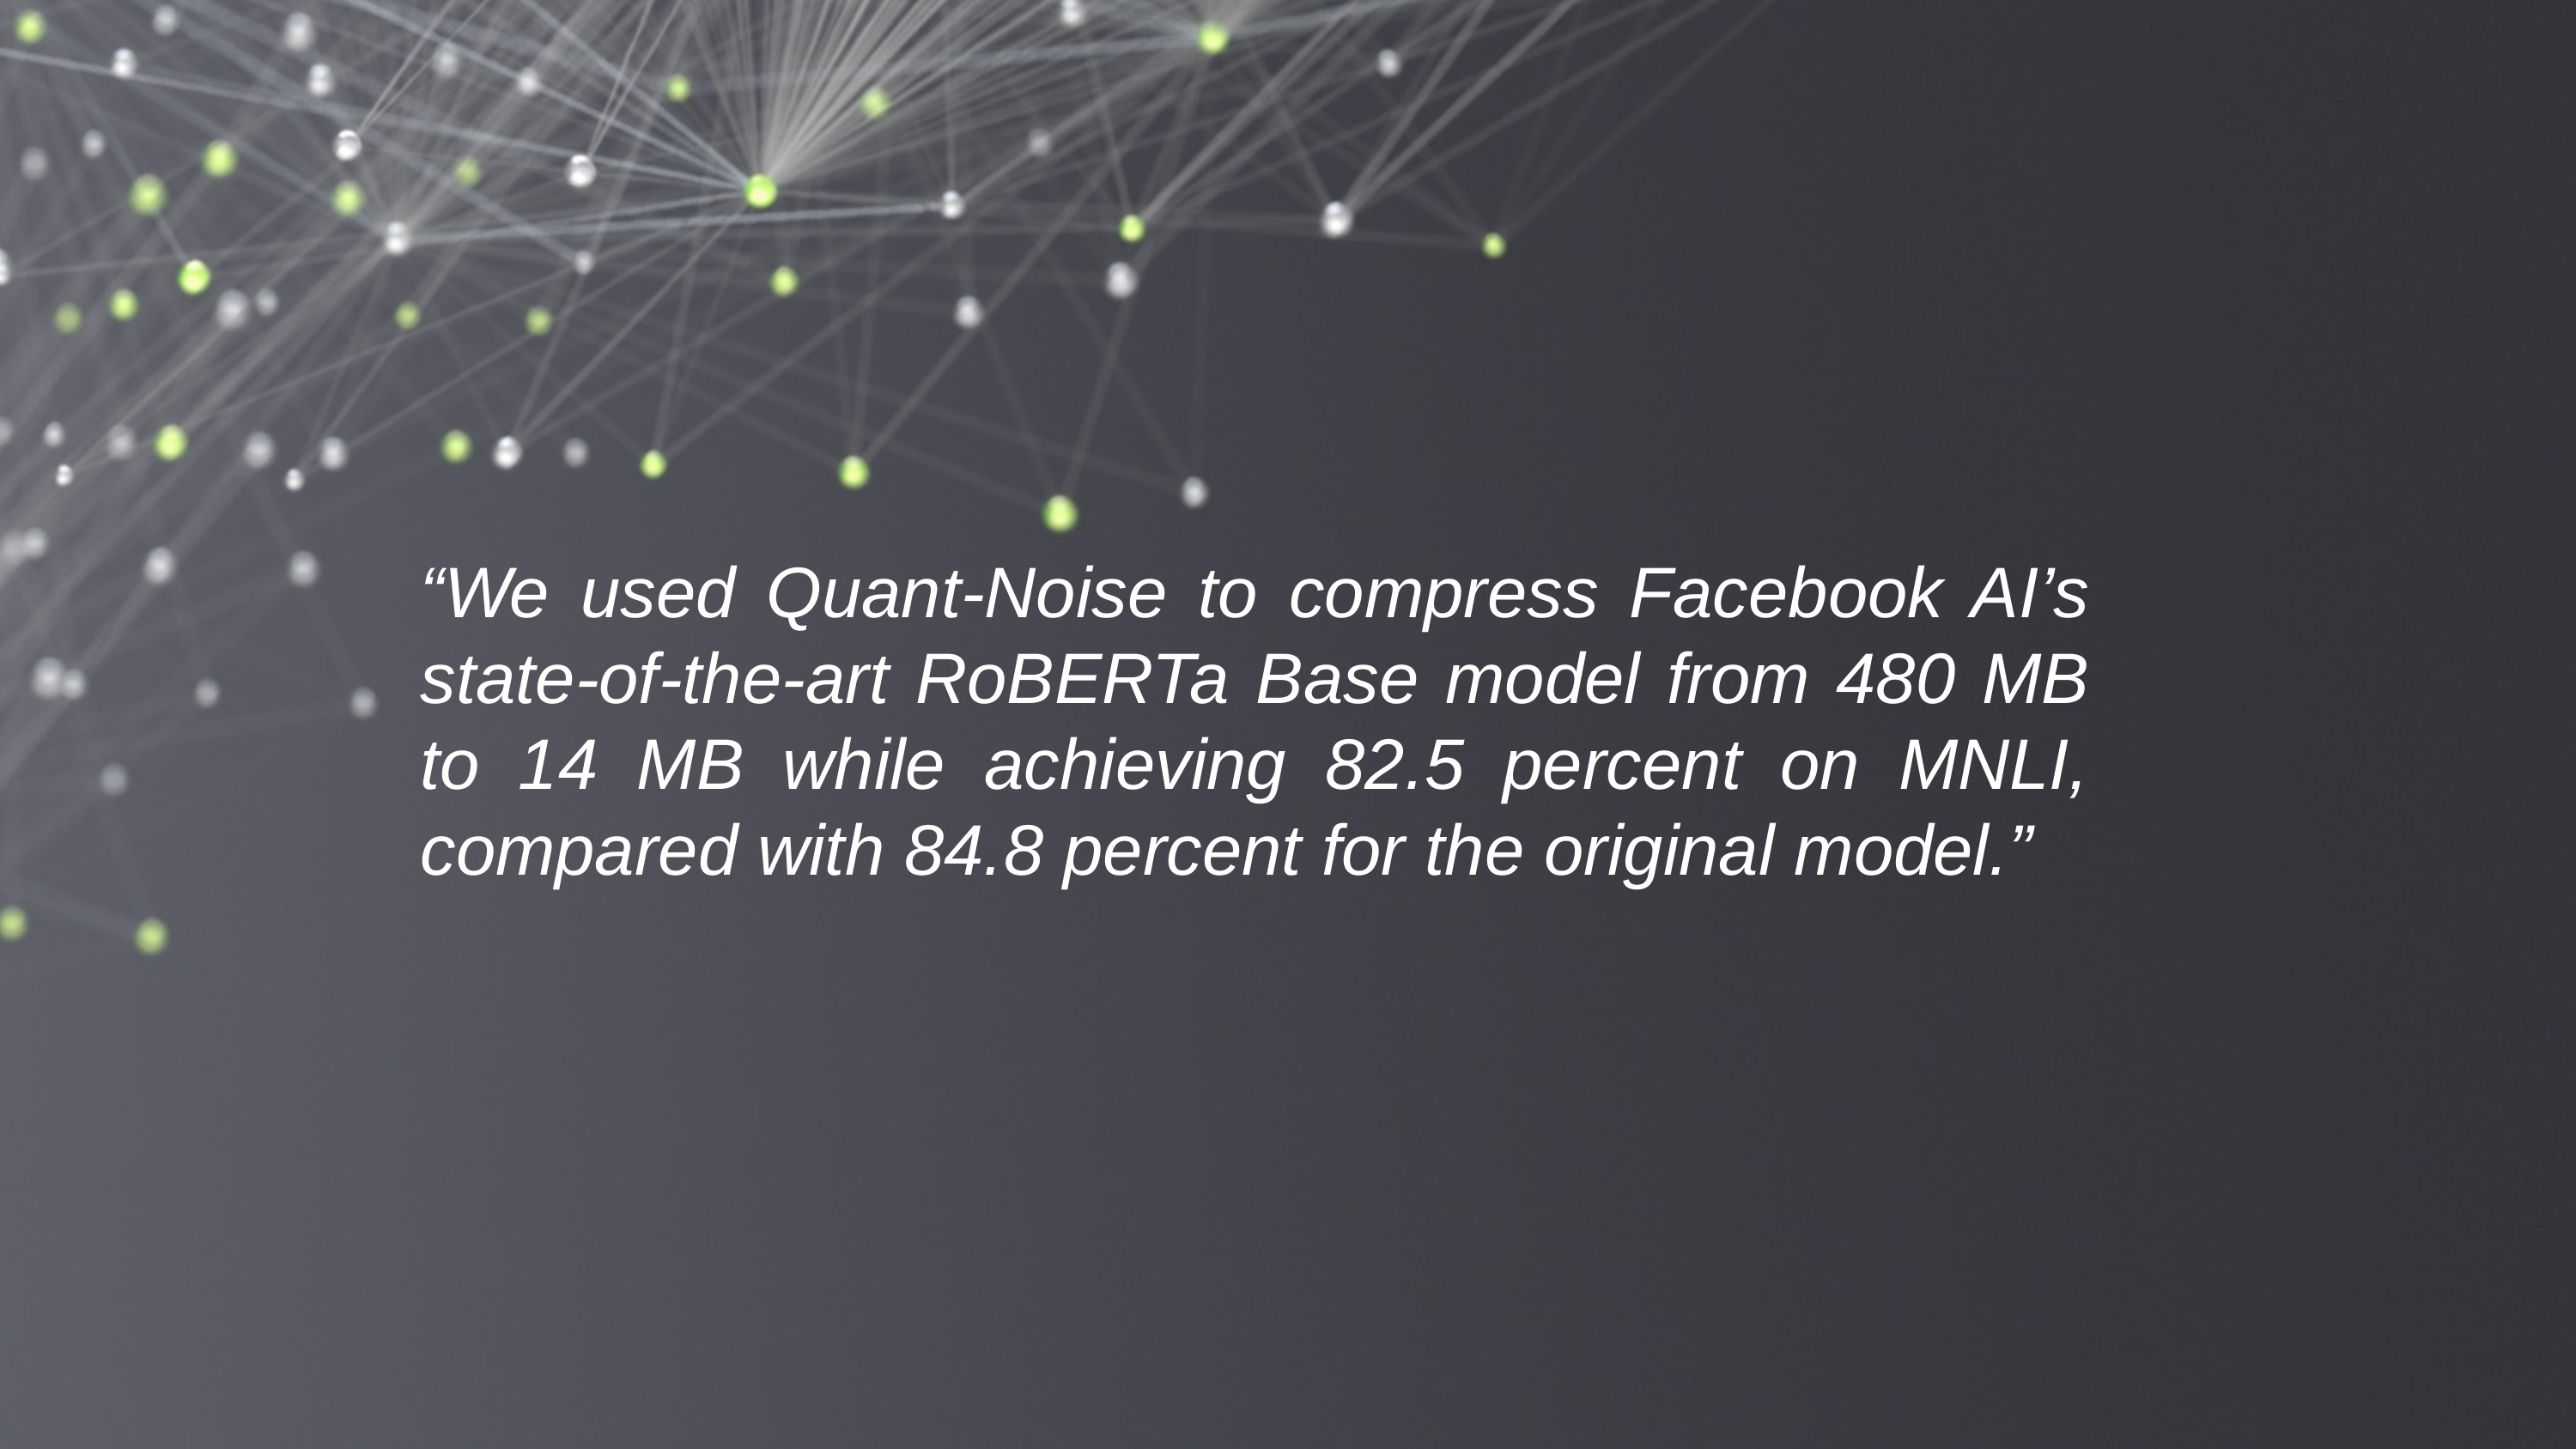

“We used Quant-Noise to compress Facebook AI’s state-of-the-art RoBERTa Base model from 480 MB to 14 MB while achieving 82.5 percent on MNLI, compared with 84.8 percent for the original model.”